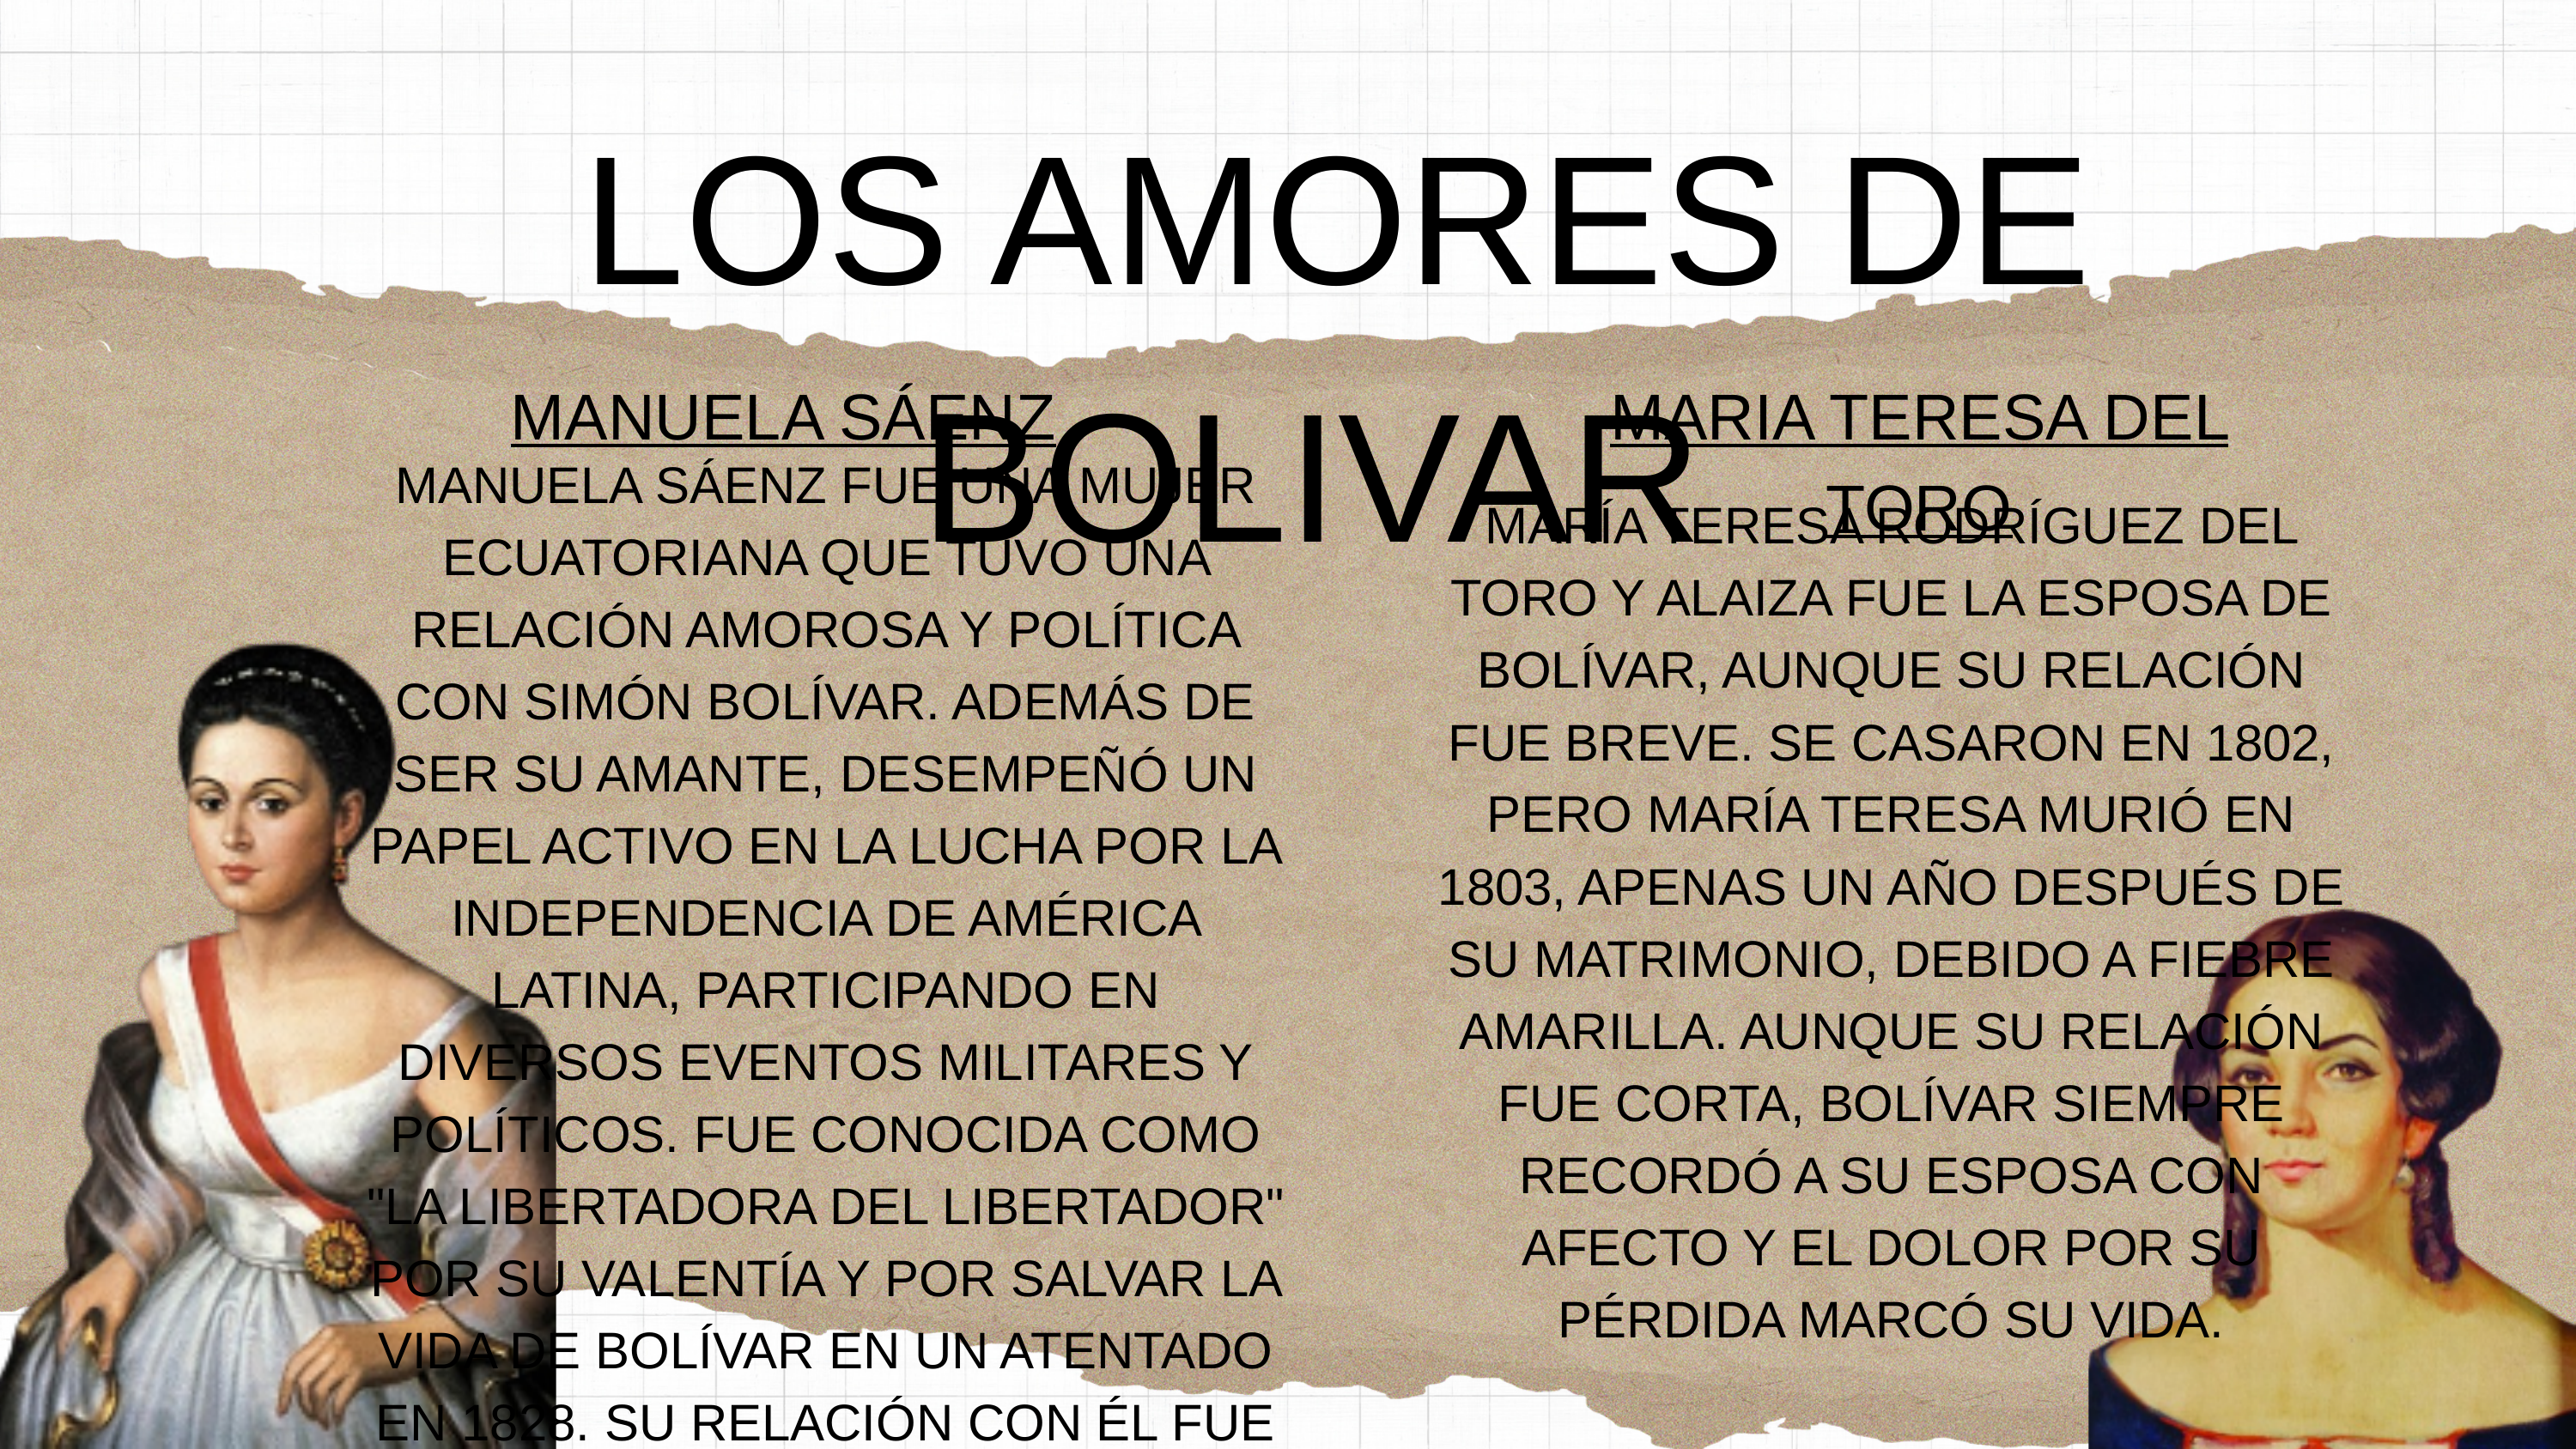

LOS AMORES DE BOLIVAR

MANUELA SÁENZ
MARIA TERESA DEL TORO
MANUELA SÁENZ FUE UNA MUJER ECUATORIANA QUE TUVO UNA RELACIÓN AMOROSA Y POLÍTICA CON SIMÓN BOLÍVAR. ADEMÁS DE SER SU AMANTE, DESEMPEÑÓ UN PAPEL ACTIVO EN LA LUCHA POR LA INDEPENDENCIA DE AMÉRICA LATINA, PARTICIPANDO EN DIVERSOS EVENTOS MILITARES Y POLÍTICOS. FUE CONOCIDA COMO "LA LIBERTADORA DEL LIBERTADOR" POR SU VALENTÍA Y POR SALVAR LA VIDA DE BOLÍVAR EN UN ATENTADO EN 1828. SU RELACIÓN CON ÉL FUE FUNDAMENTAL TANTO EN LO PERSONAL COMO EN LO IDEOLÓGICO.
MARÍA TERESA RODRÍGUEZ DEL TORO Y ALAIZA FUE LA ESPOSA DE BOLÍVAR, AUNQUE SU RELACIÓN FUE BREVE. SE CASARON EN 1802, PERO MARÍA TERESA MURIÓ EN 1803, APENAS UN AÑO DESPUÉS DE SU MATRIMONIO, DEBIDO A FIEBRE AMARILLA. AUNQUE SU RELACIÓN FUE CORTA, BOLÍVAR SIEMPRE RECORDÓ A SU ESPOSA CON AFECTO Y EL DOLOR POR SU PÉRDIDA MARCÓ SU VIDA.